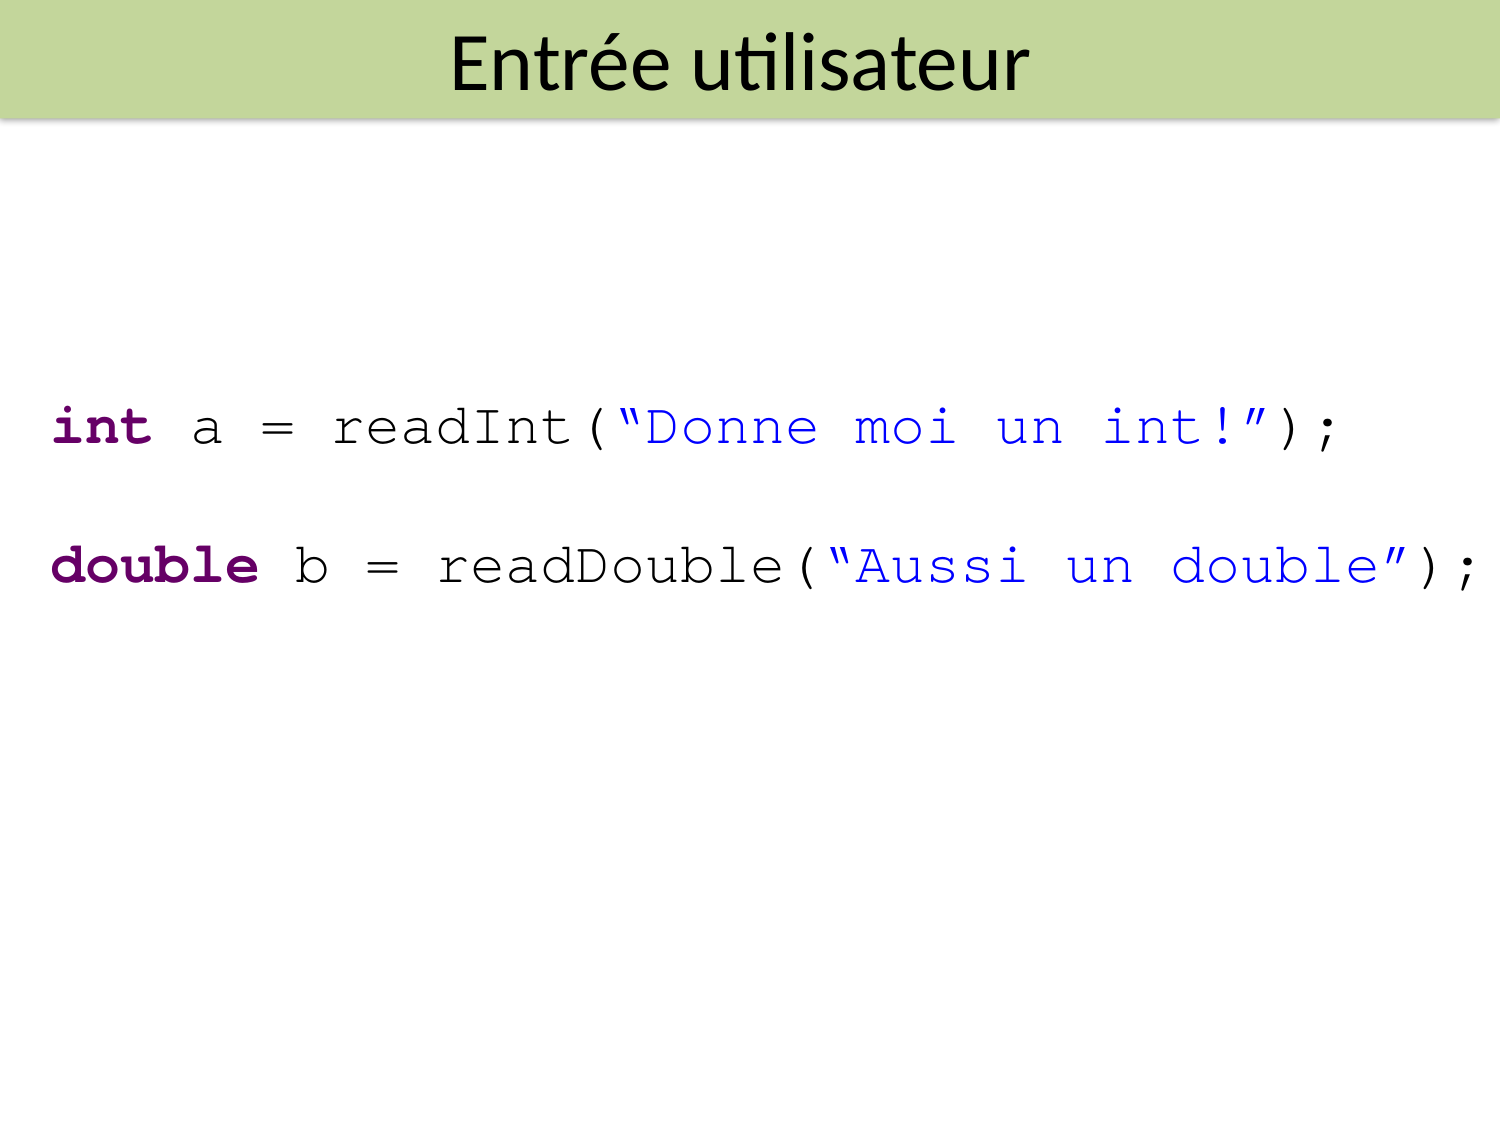

Entrée utilisateur
int a = readInt(“Donne moi un int!”);

double b = readDouble(“Aussi un double”);